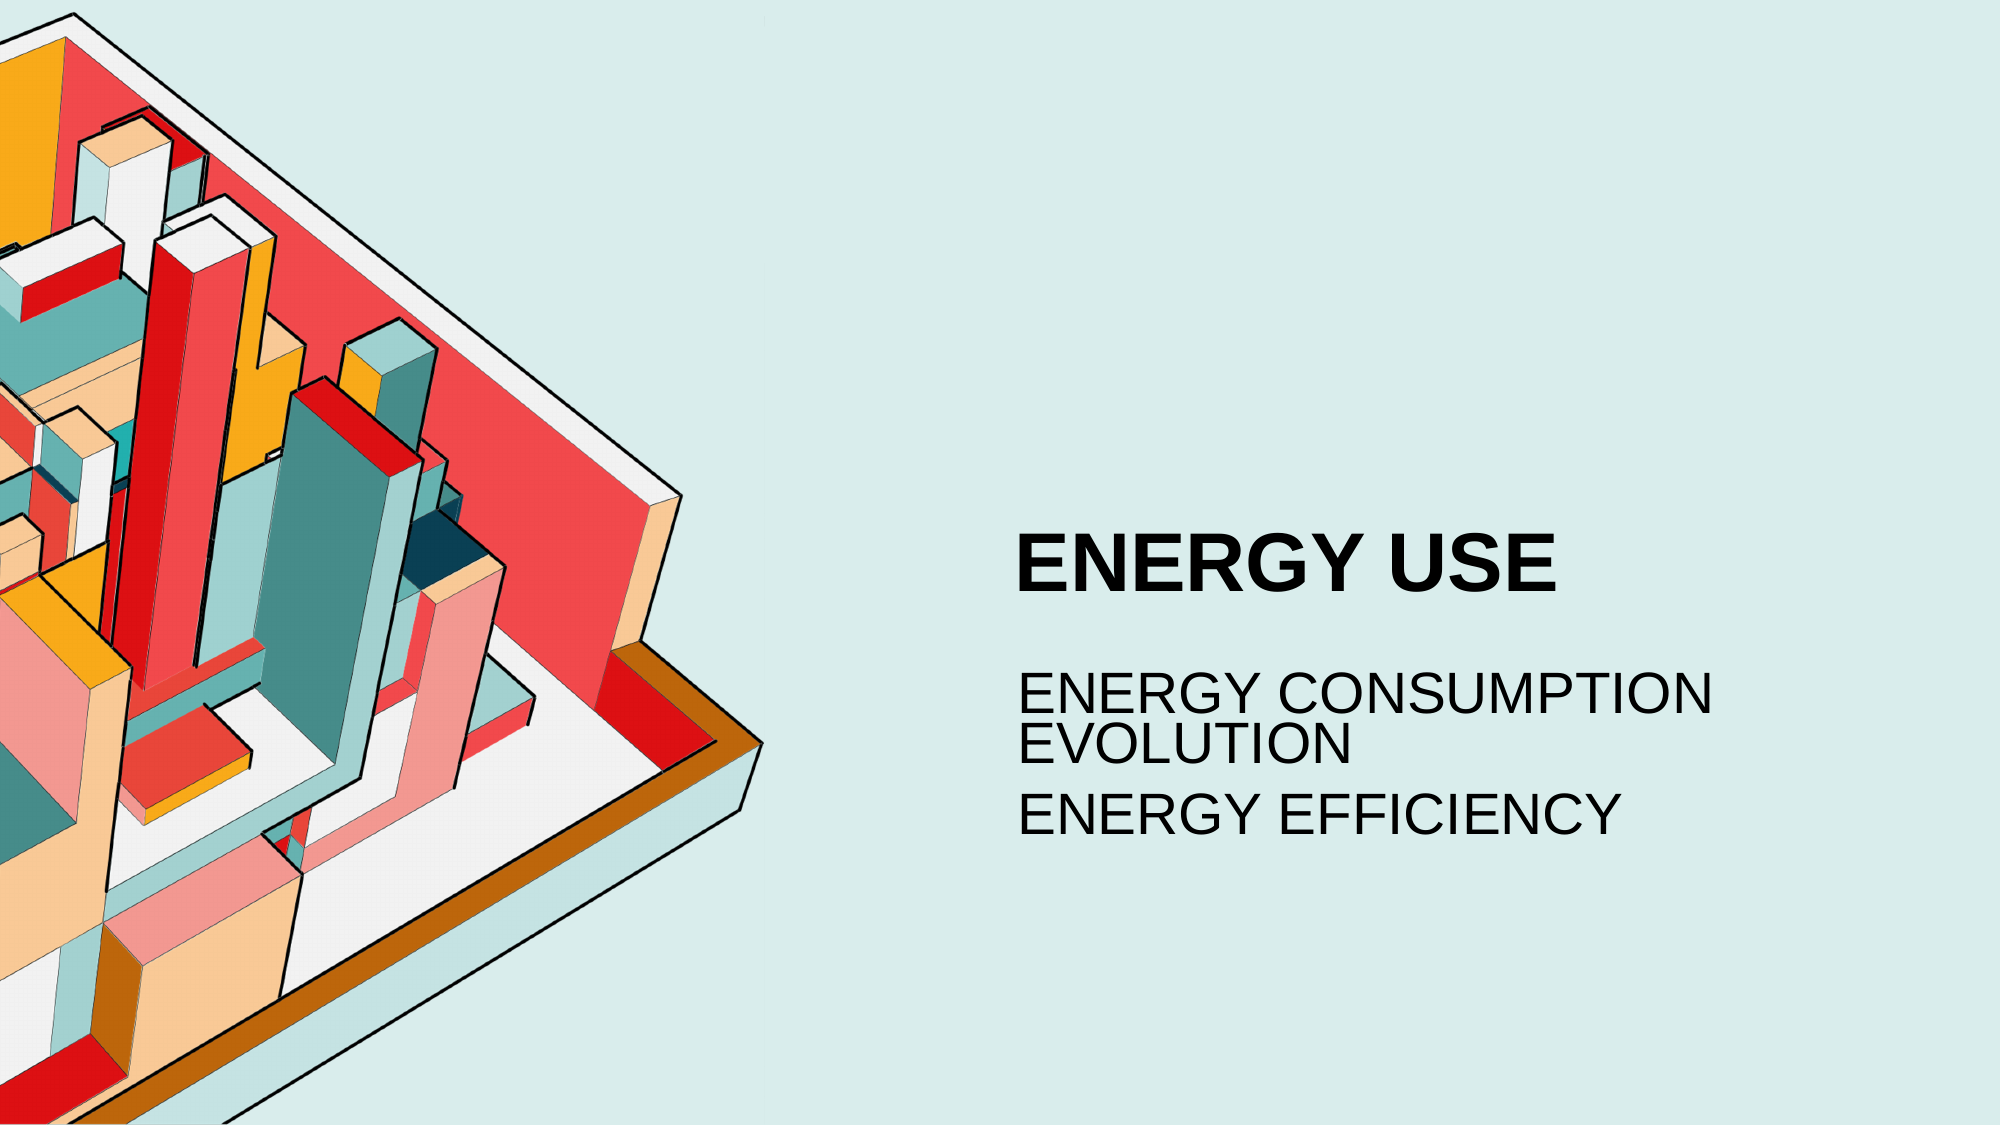

# Energy use
ENERGY CONSUMPTION EVOLUTION
ENERGY EFFICIENCY